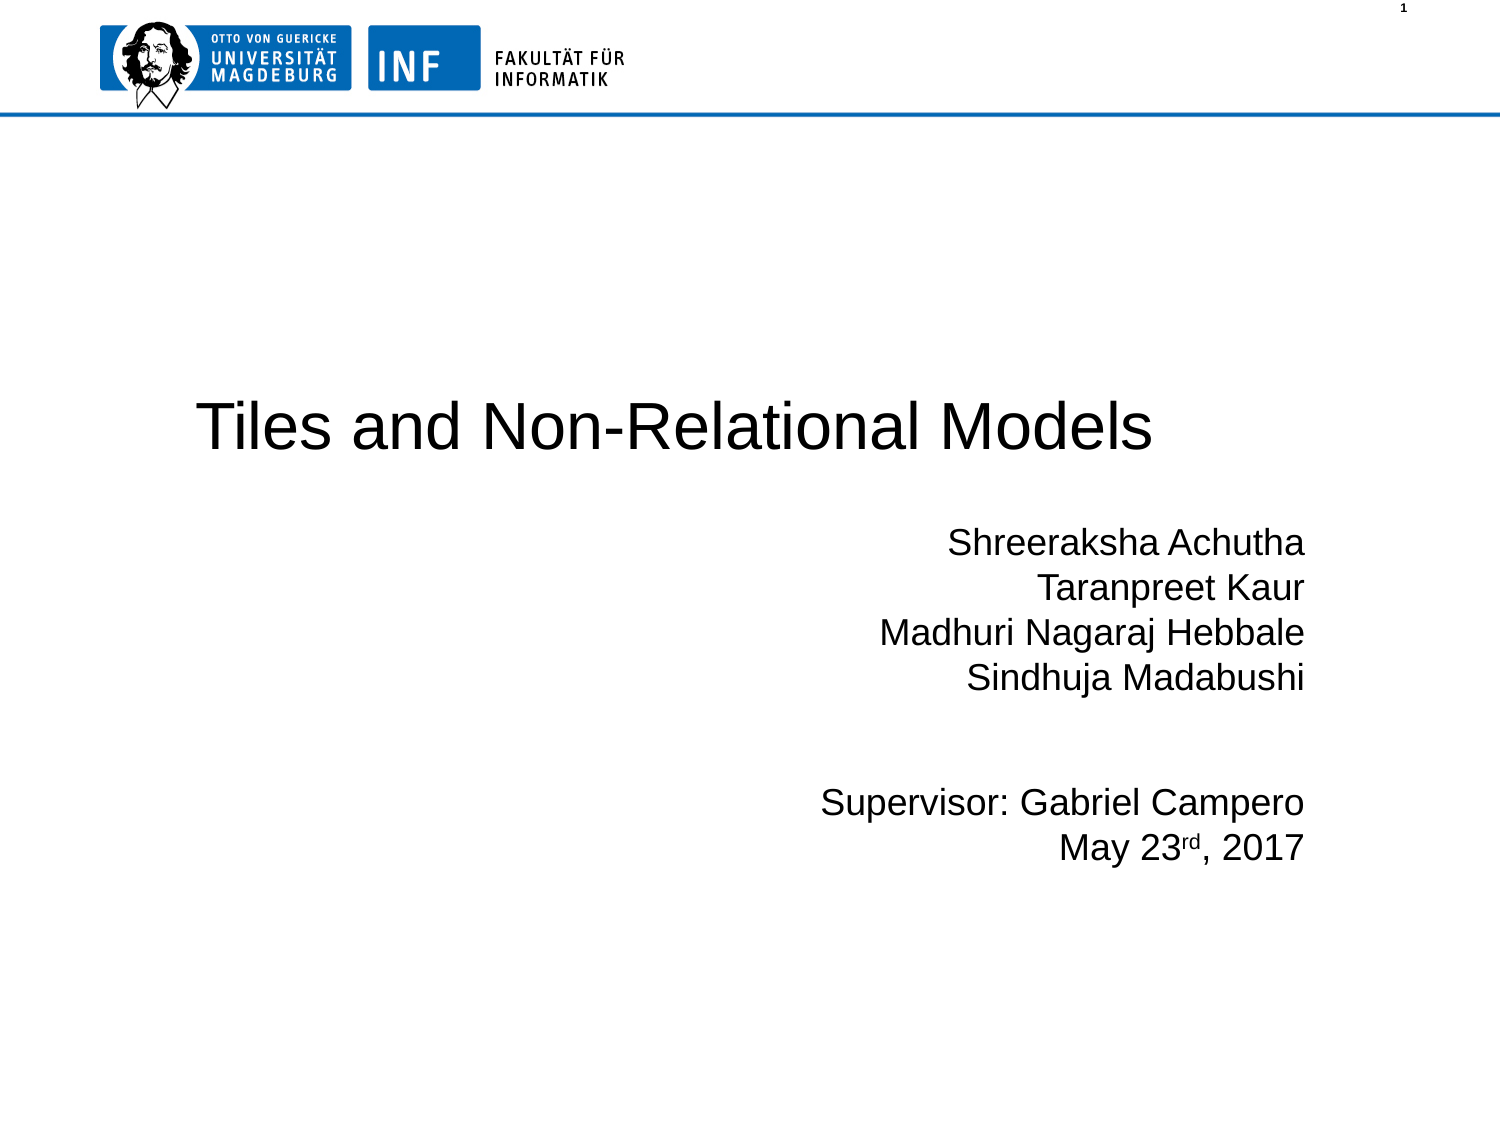

1
Tiles and Non-Relational Models
Shreeraksha Achutha
Taranpreet Kaur
Madhuri Nagaraj Hebbale
Sindhuja Madabushi

Supervisor: Gabriel Campero
May 23rd, 2017